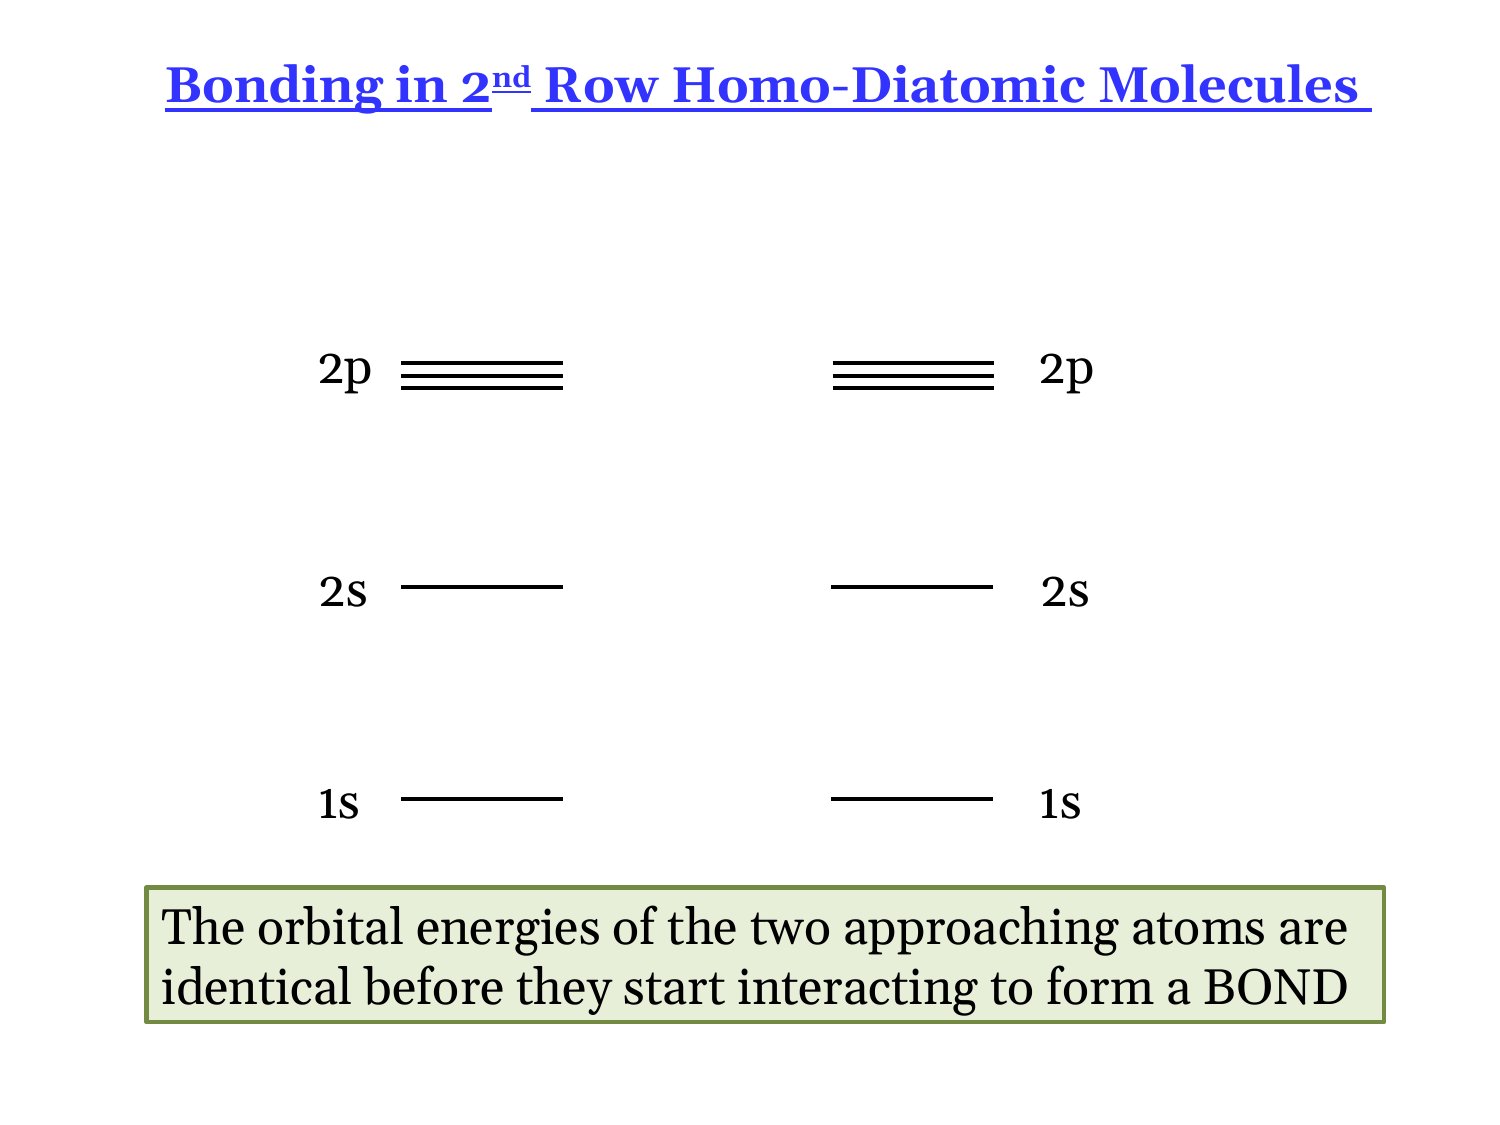

Bonding in 2nd Row Homo-Diatomic Molecules
2p
2p
2s
2s
1s
1s
The orbital energies of the two approaching atoms are identical before they start interacting to form a BOND